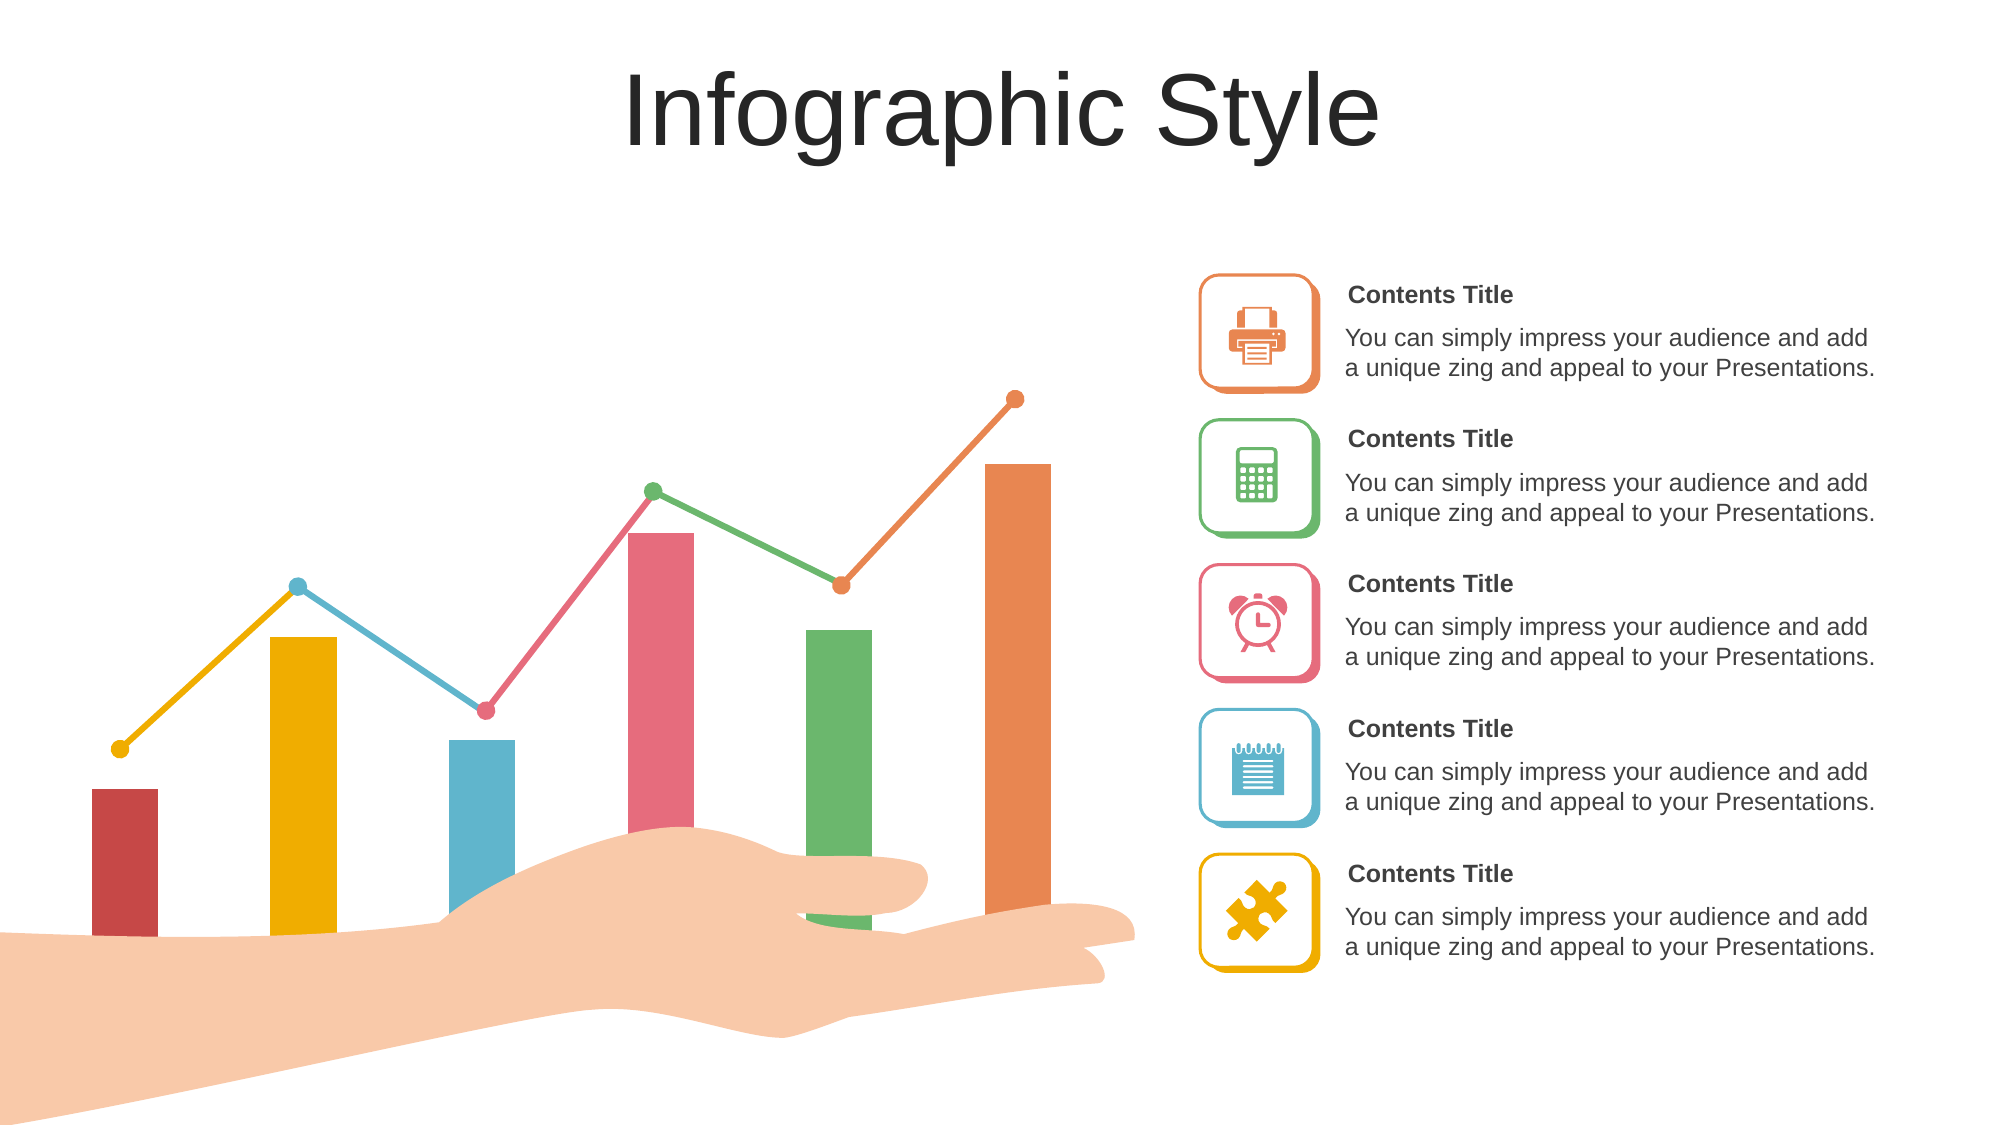

Infographic Style

### Chart

| Category | Series 1 |
|---|---|
| Item 1 | 23.0 |
| Item 2 | 45.0 |
| Item 3 | 30.0 |
| Item 4 | 60.0 |
| Item 5 | 46.0 |
| Item 6 | 70.0 |
Contents Title
You can simply impress your audience and add a unique zing and appeal to your Presentations.

Contents Title
You can simply impress your audience and add a unique zing and appeal to your Presentations.

Contents Title
You can simply impress your audience and add a unique zing and appeal to your Presentations.

Contents Title
You can simply impress your audience and add a unique zing and appeal to your Presentations.

Contents Title
You can simply impress your audience and add a unique zing and appeal to your Presentations.